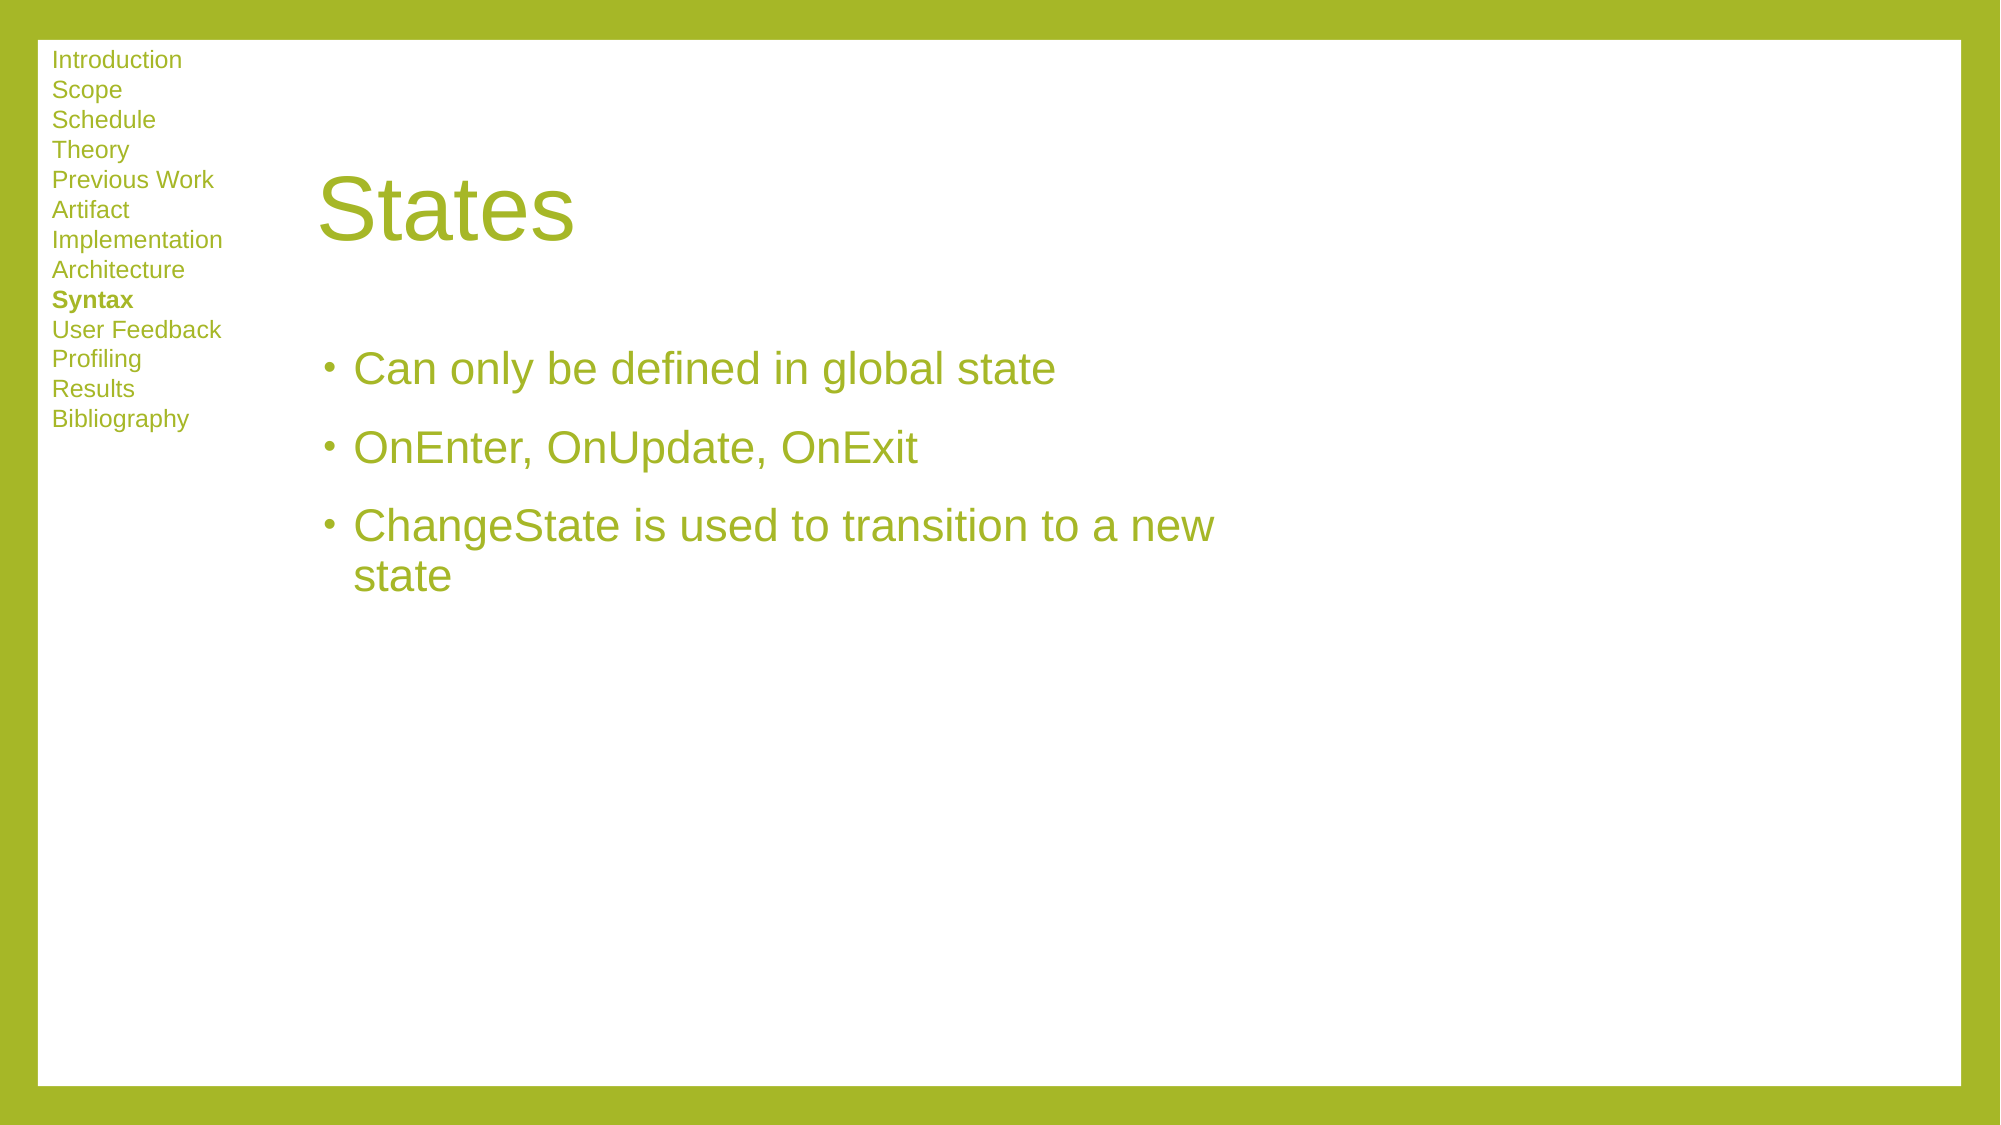

Introduction
Scope
Schedule
Theory
Previous Work
Artifact
Implementation
Architecture
Syntax
User Feedback
Profiling Results
Bibliography
# States
Can only be defined in global state
OnEnter, OnUpdate, OnExit
ChangeState is used to transition to a new state